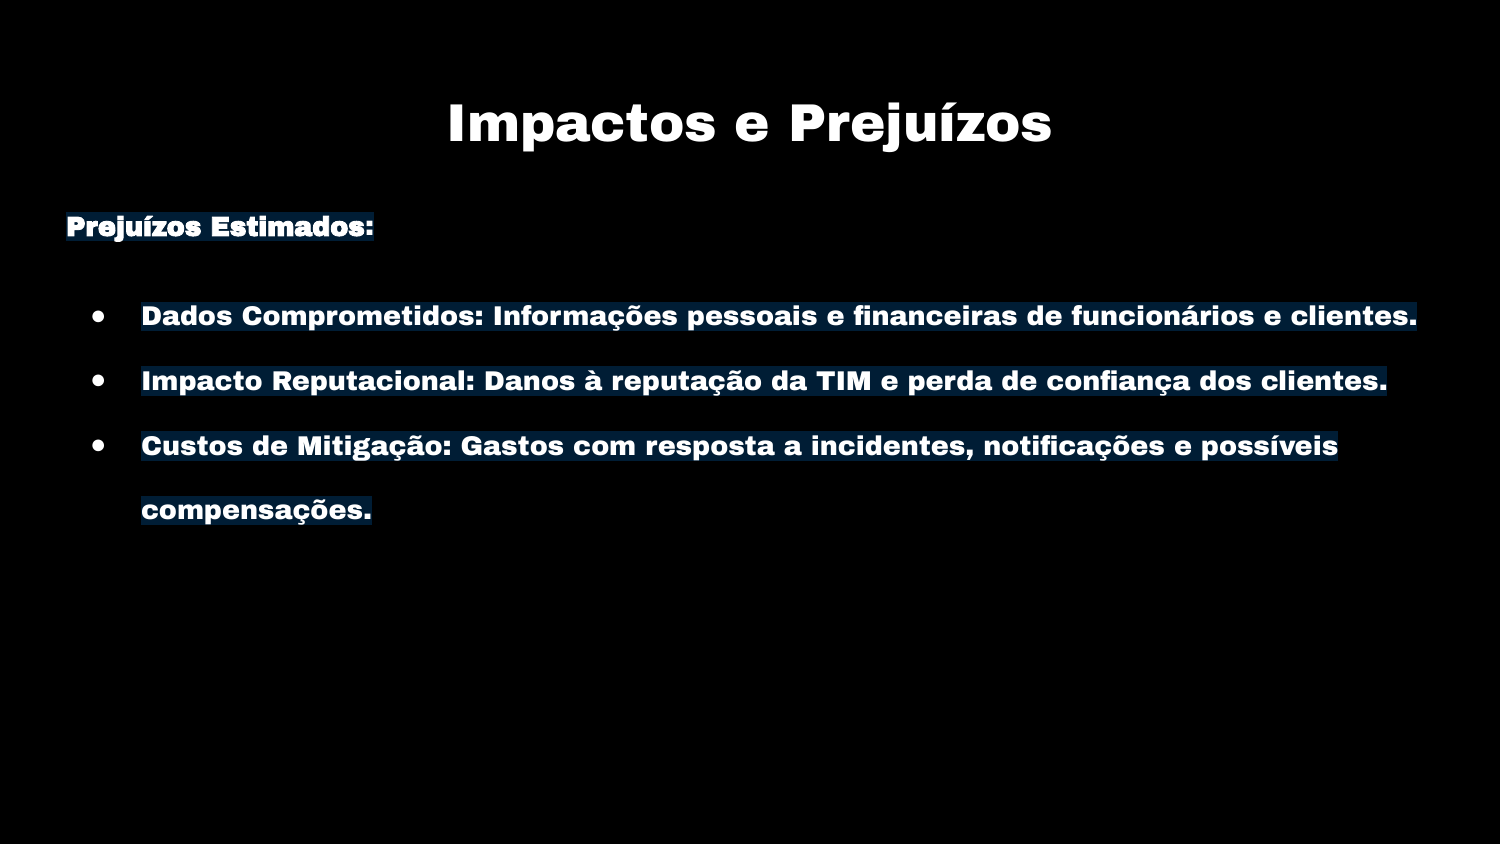

# Impactos e Prejuízos
Prejuízos Estimados:
Dados Comprometidos: Informações pessoais e financeiras de funcionários e clientes.
Impacto Reputacional: Danos à reputação da TIM e perda de confiança dos clientes.
Custos de Mitigação: Gastos com resposta a incidentes, notificações e possíveis compensações.